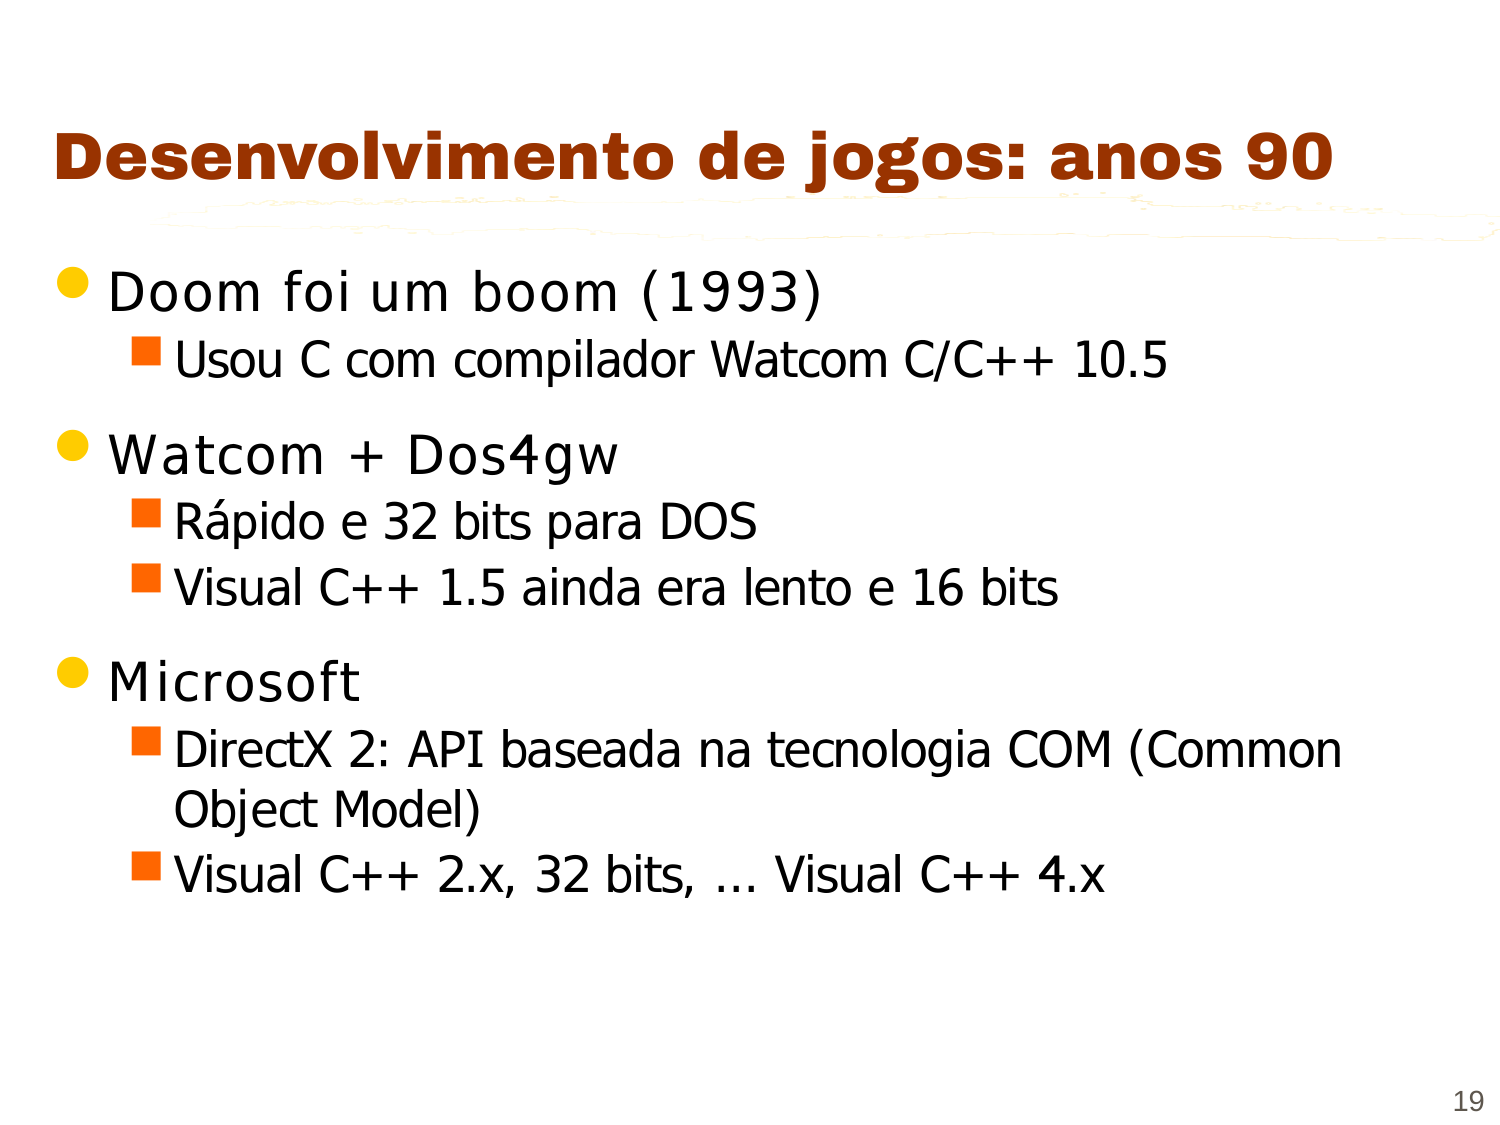

# Desenvolvimento de jogos: anos 90
Doom foi um boom (1993)
Usou C com compilador Watcom C/C++ 10.5
Watcom + Dos4gw
Rápido e 32 bits para DOS
Visual C++ 1.5 ainda era lento e 16 bits
Microsoft
DirectX 2: API baseada na tecnologia COM (Common Object Model)
Visual C++ 2.x, 32 bits, ... Visual C++ 4.x
19